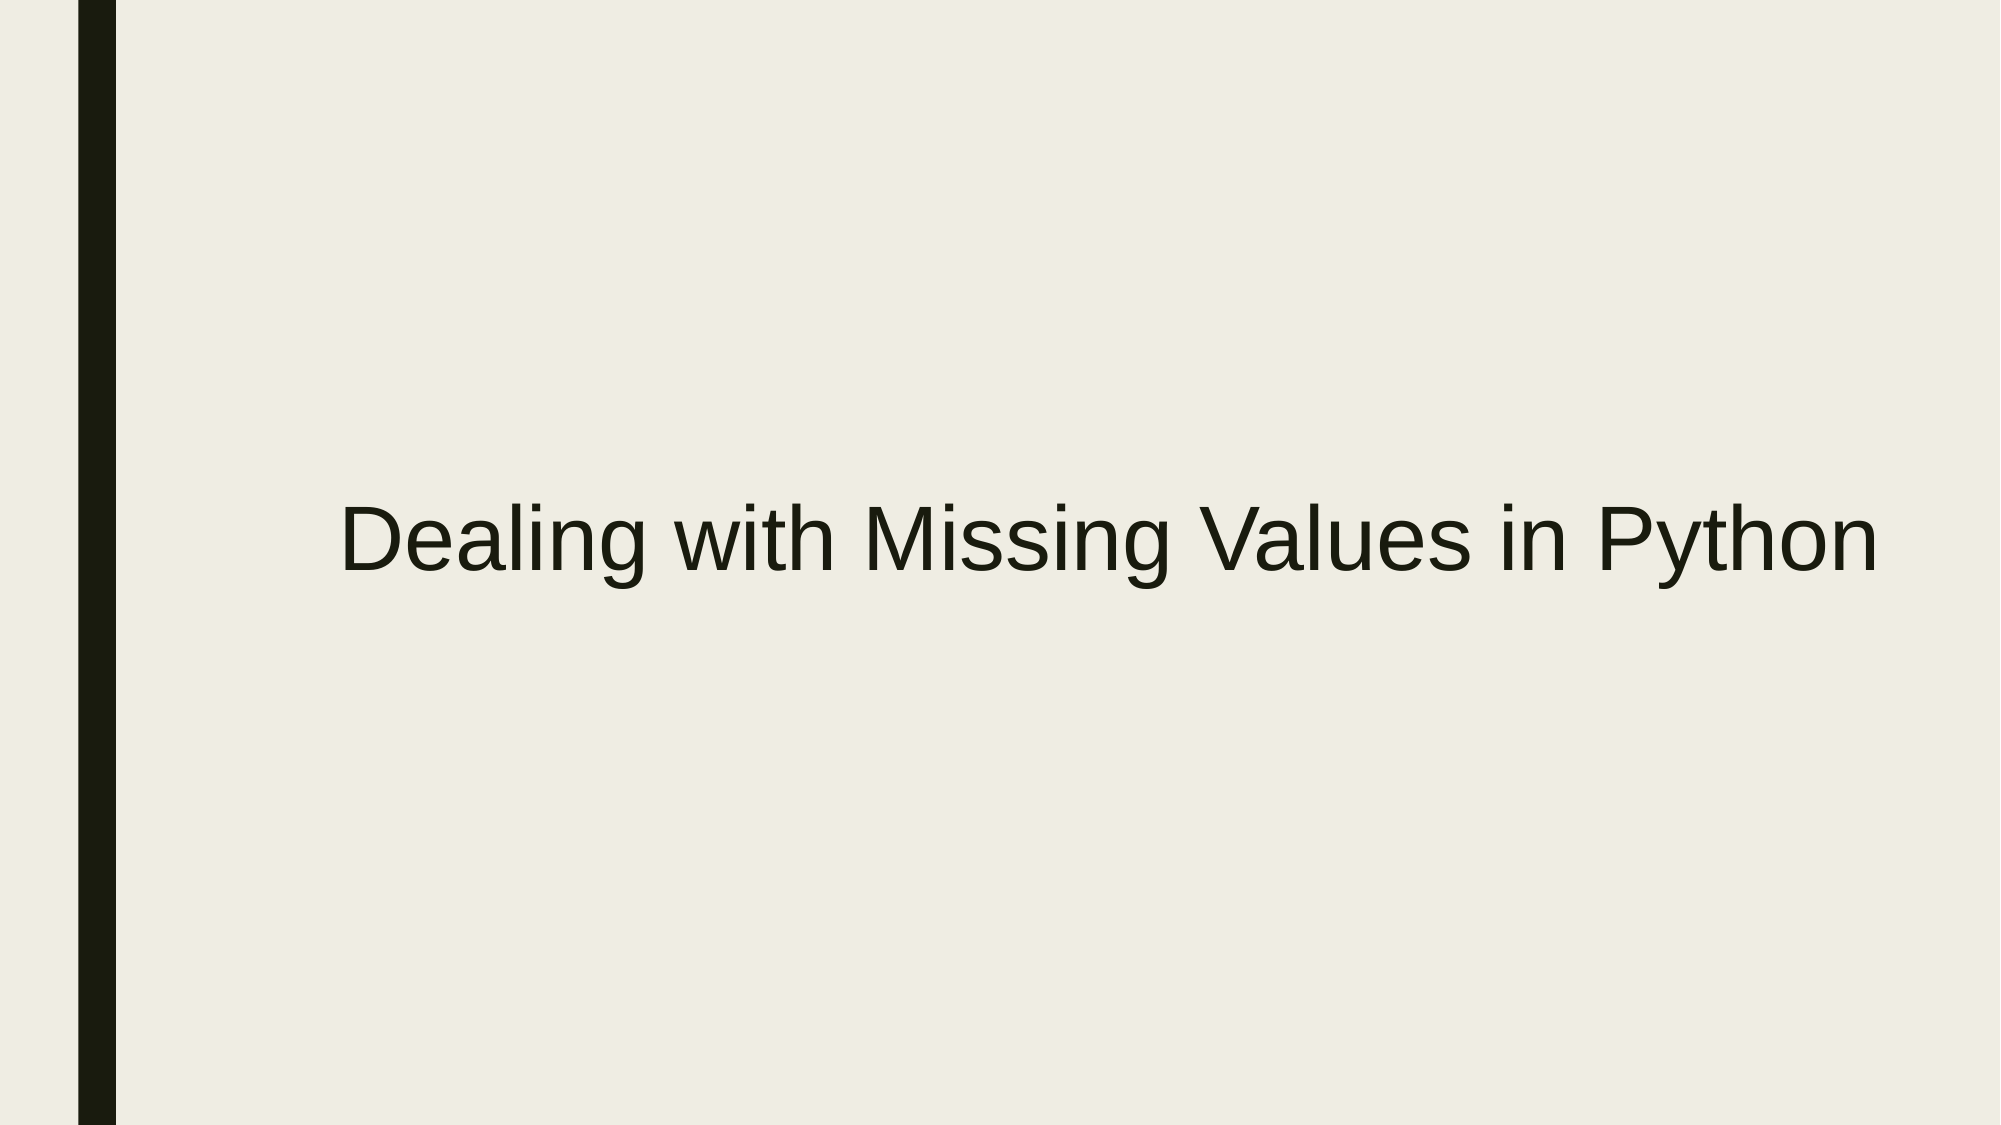

# Dealing with Missing Values in Python